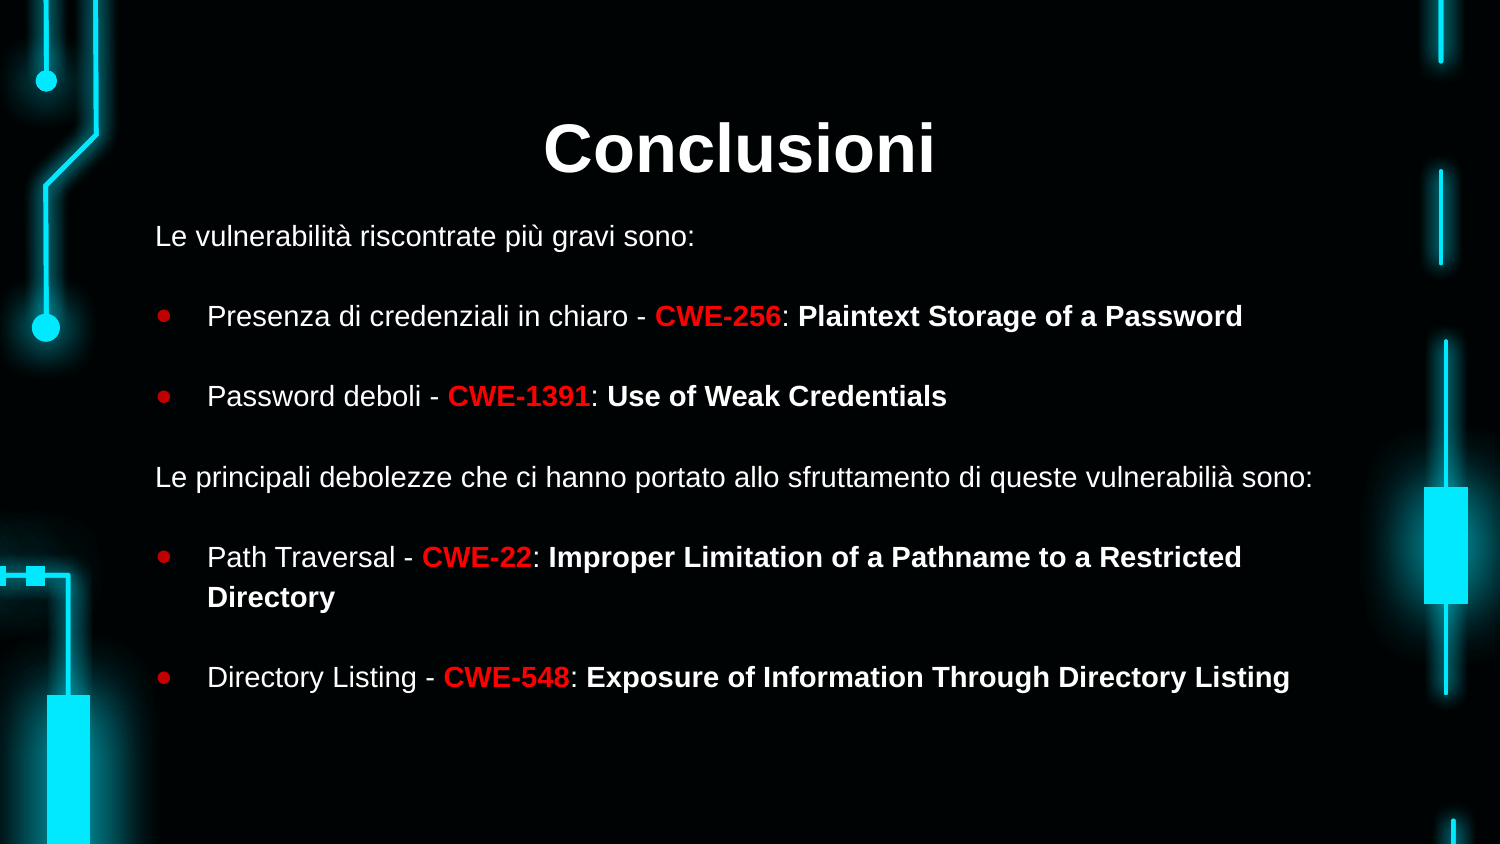

# Conclusioni
Le vulnerabilità riscontrate più gravi sono:

Presenza di credenziali in chiaro - CWE-256: Plaintext Storage of a Password

Password deboli - CWE-1391: Use of Weak Credentials

Le principali debolezze che ci hanno portato allo sfruttamento di queste vulnerabilià sono:

Path Traversal - CWE-22: Improper Limitation of a Pathname to a Restricted Directory

Directory Listing - CWE-548: Exposure of Information Through Directory Listing